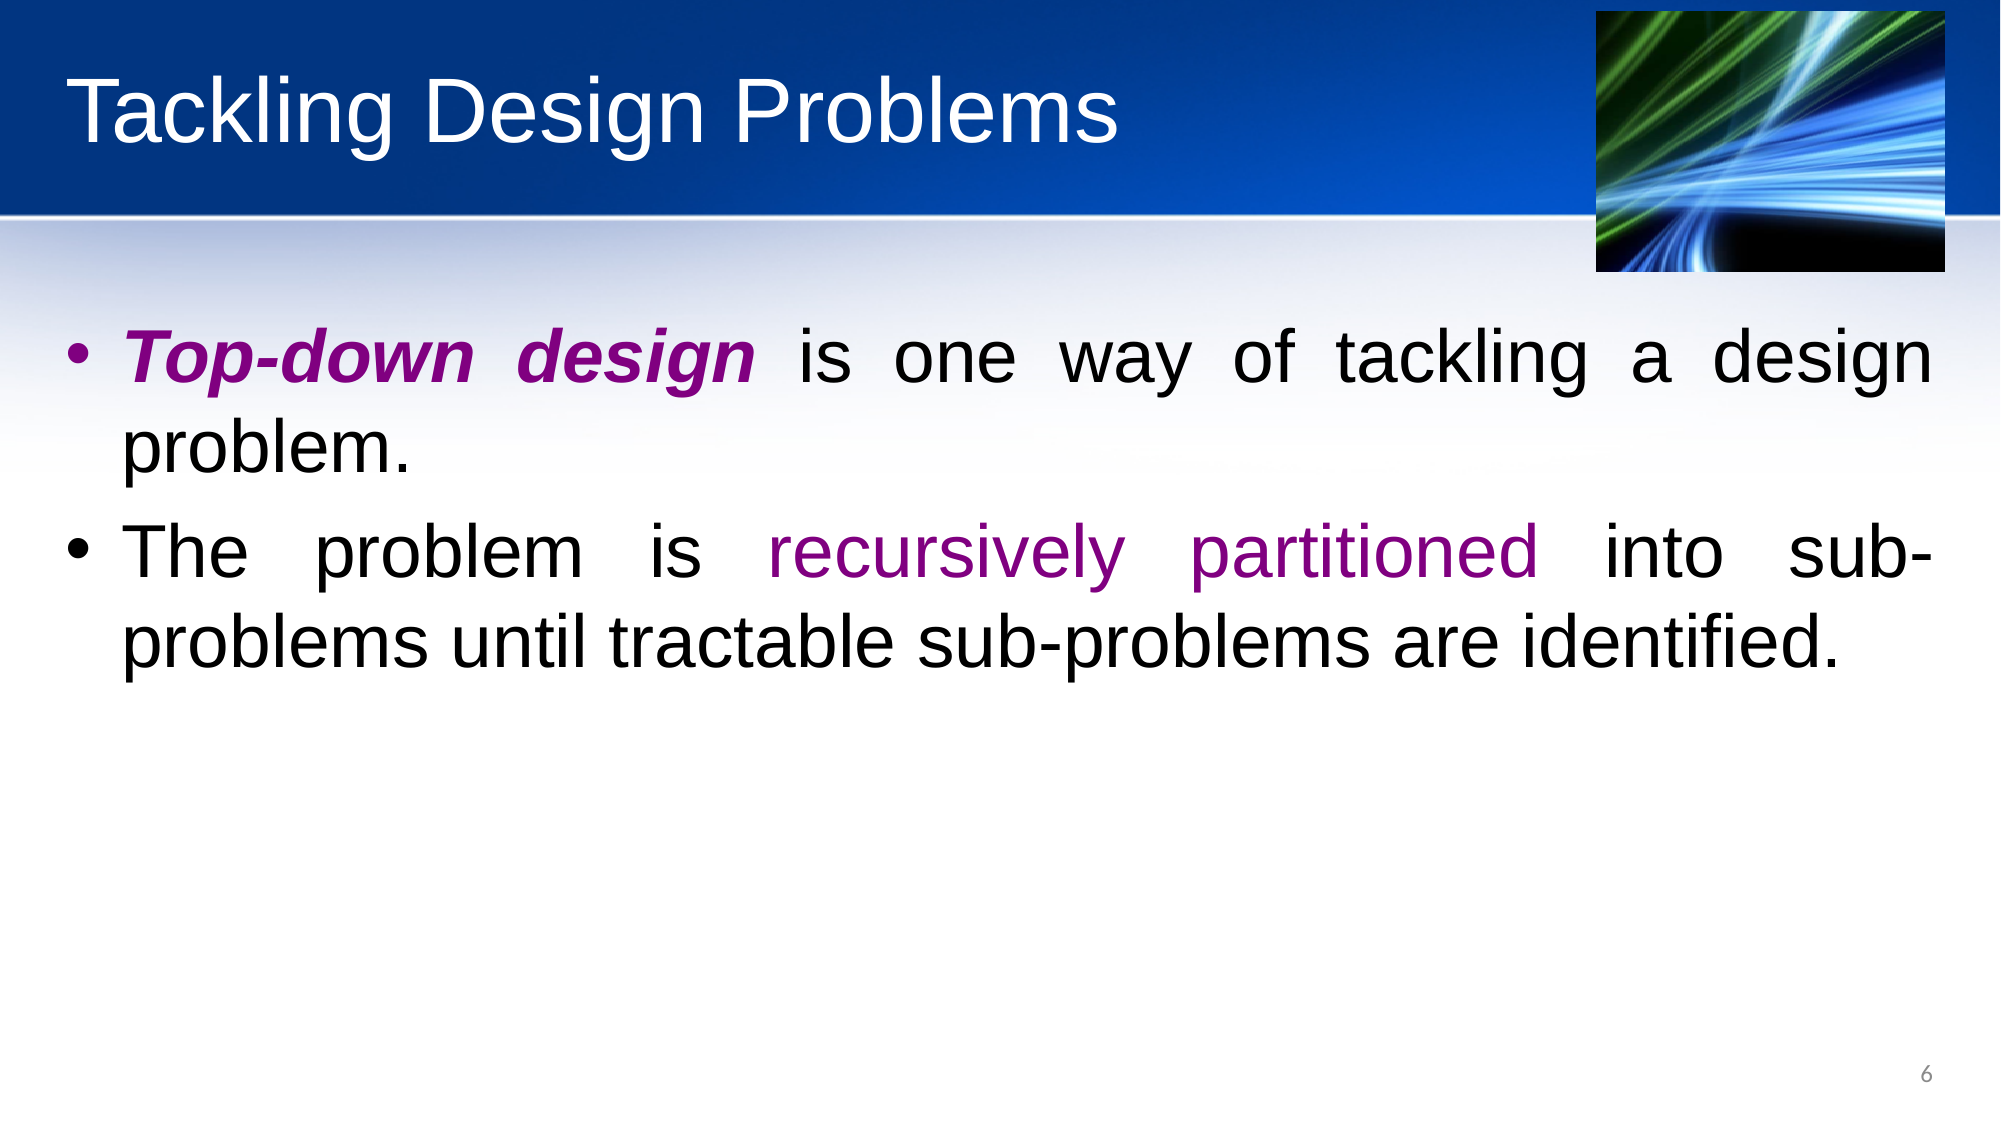

# Tackling Design Problems
Top-down design is one way of tackling a design problem.
The problem is recursively partitioned into sub-problems until tractable sub-problems are identified.
6